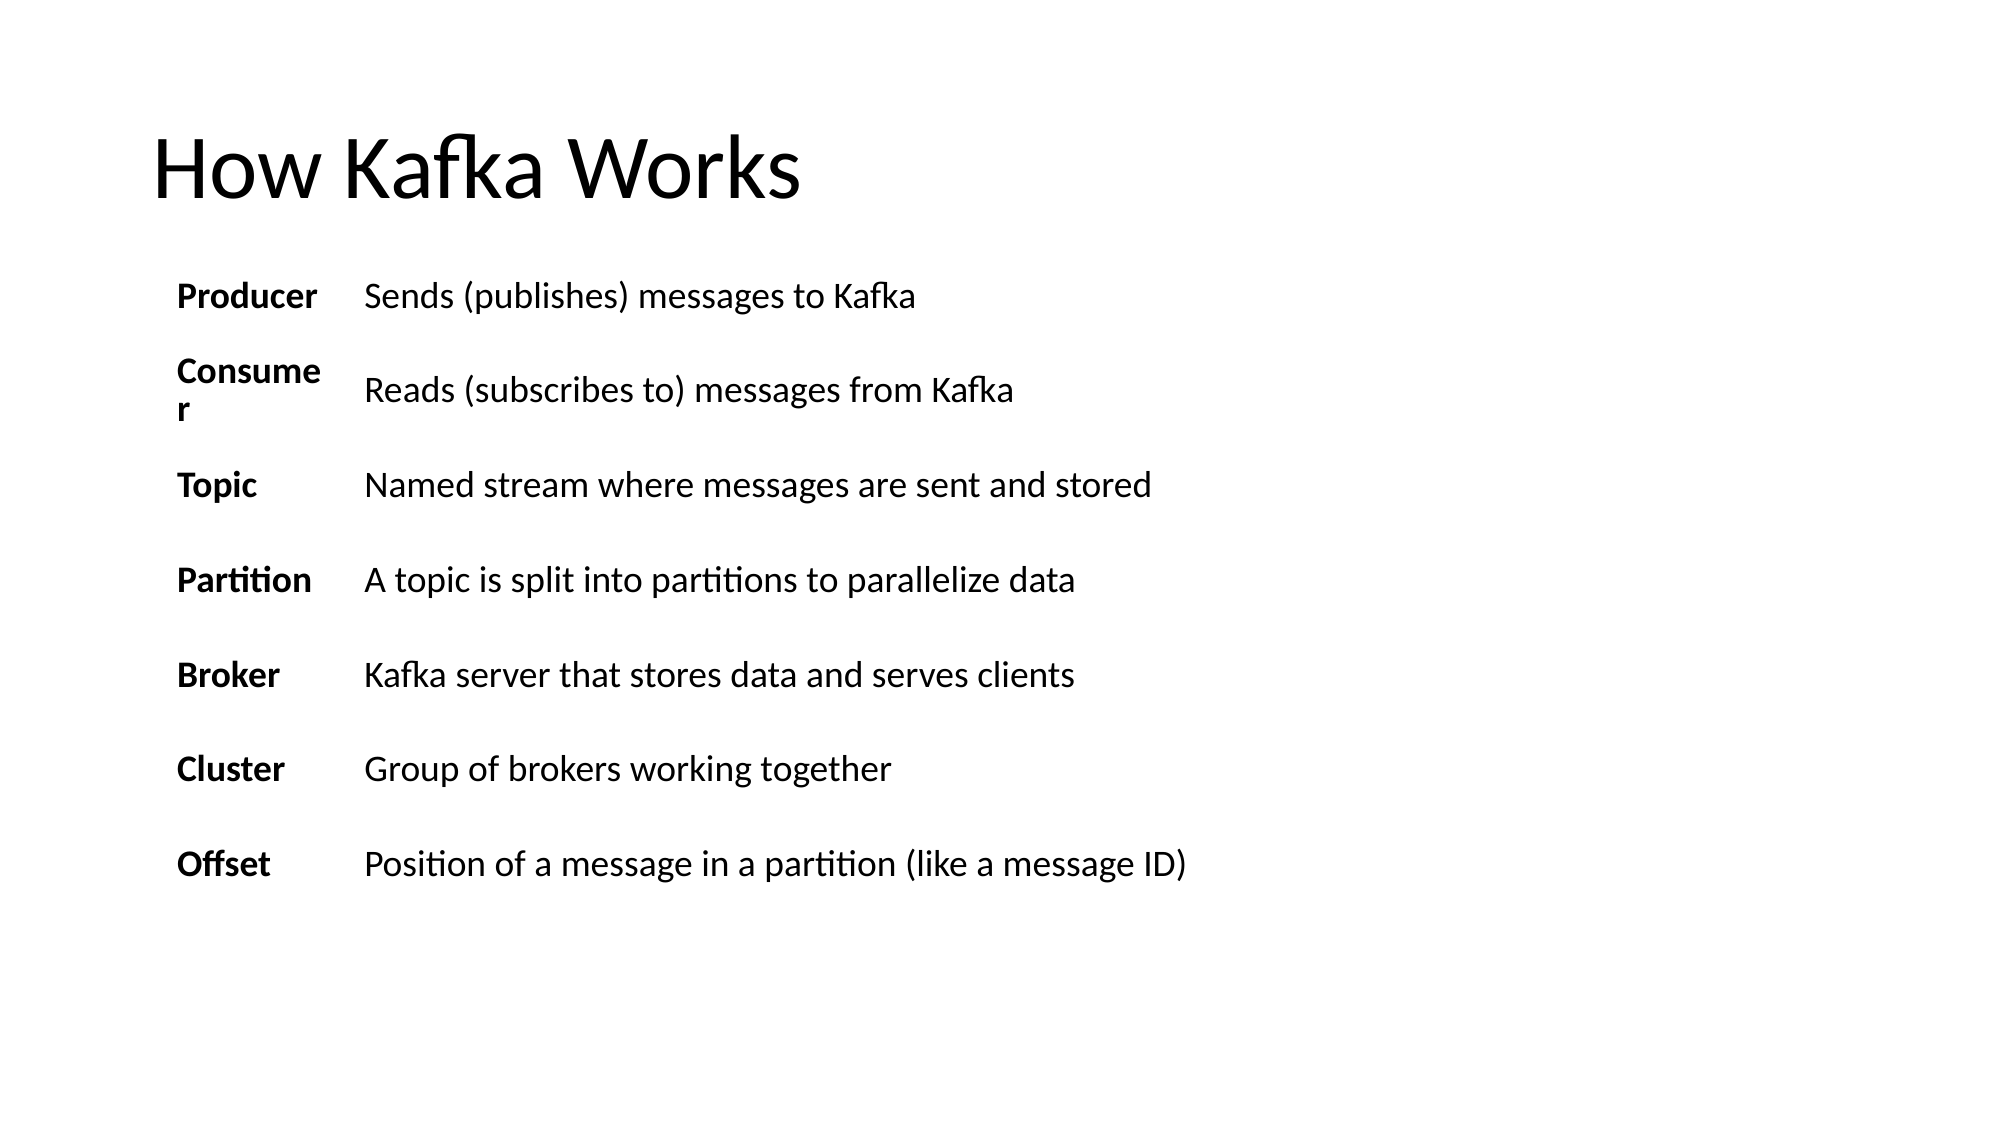

# How Kafka Works
| Producer | Sends (publishes) messages to Kafka |
| --- | --- |
| Consumer | Reads (subscribes to) messages from Kafka |
| Topic | Named stream where messages are sent and stored |
| Partition | A topic is split into partitions to parallelize data |
| Broker | Kafka server that stores data and serves clients |
| Cluster | Group of brokers working together |
| Offset | Position of a message in a partition (like a message ID) |